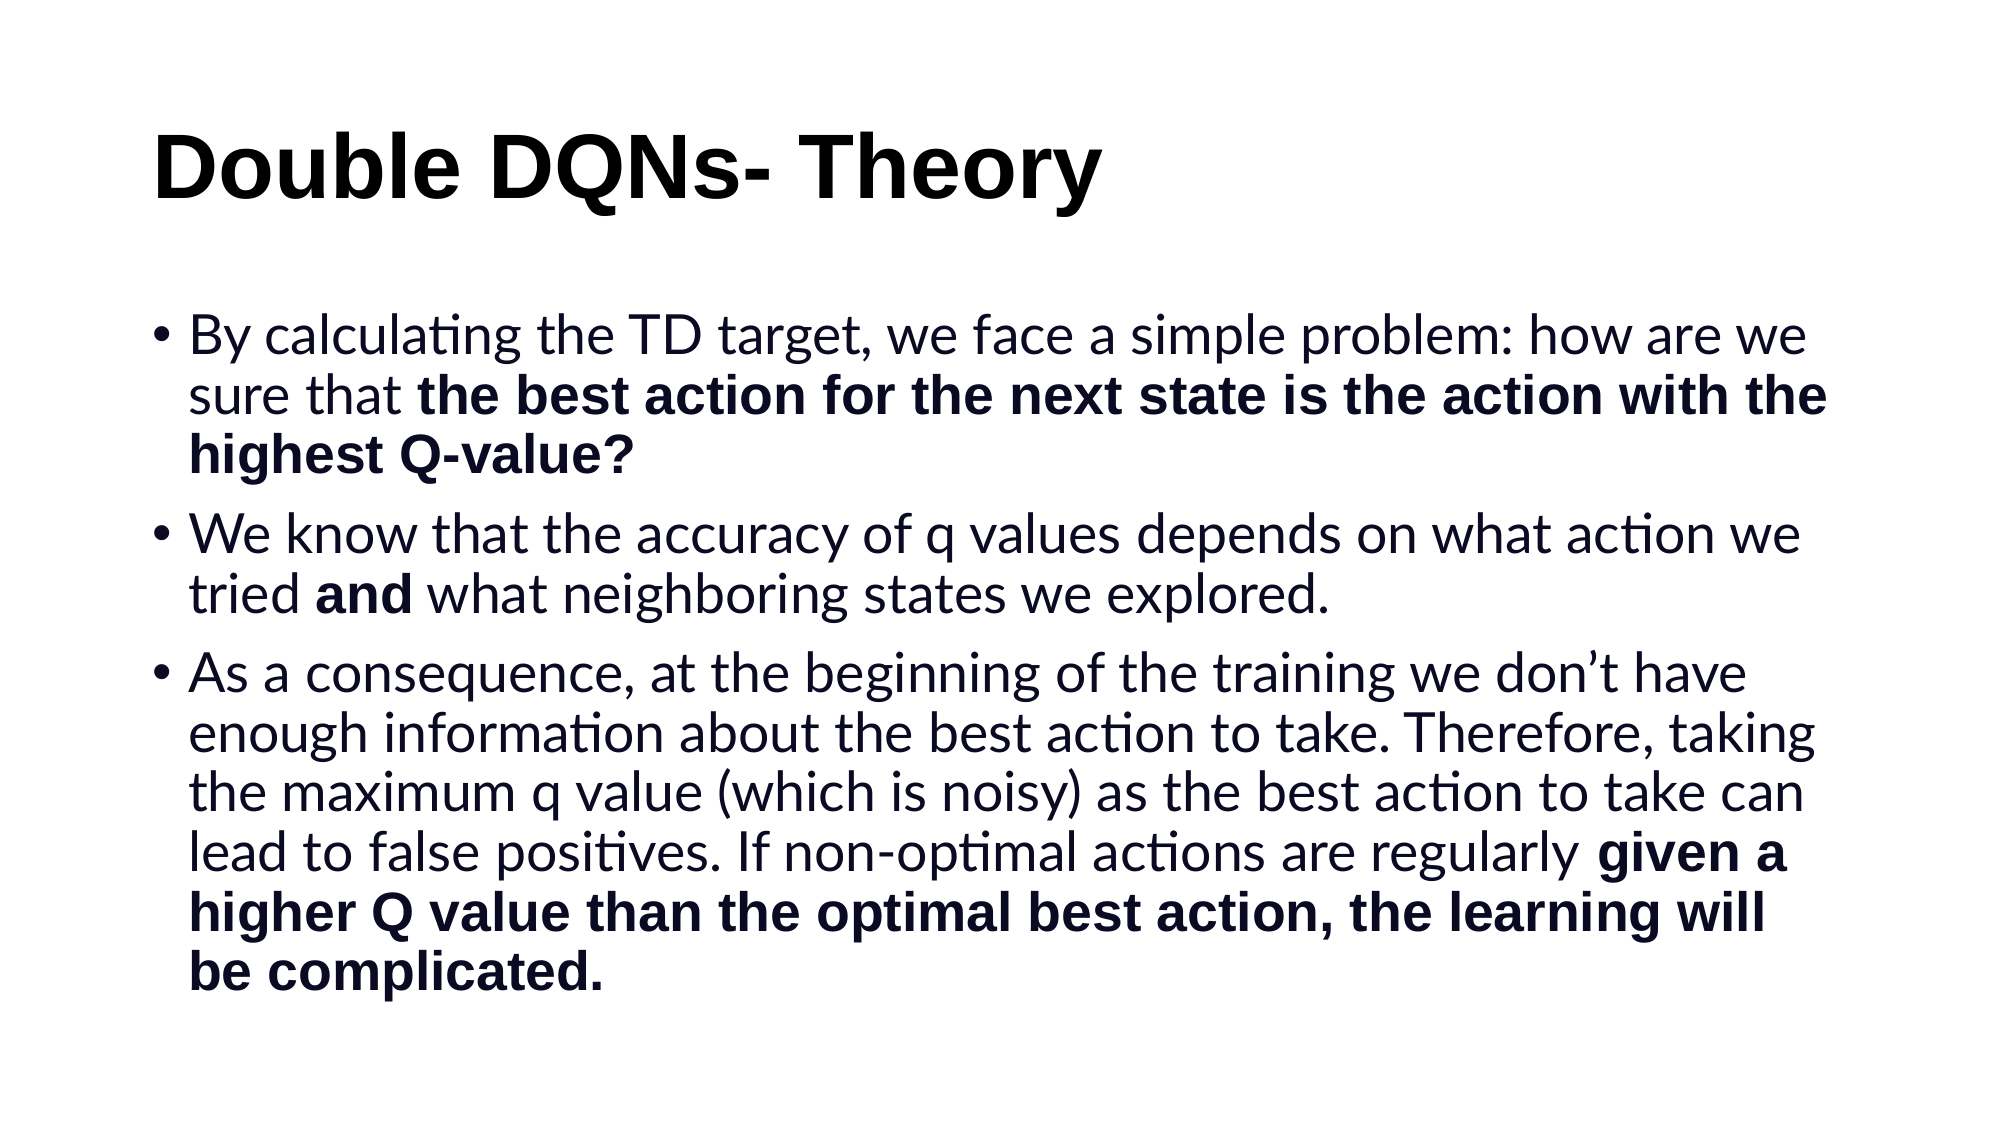

# Double DQNs- Theory
By calculating the TD target, we face a simple problem: how are we sure that the best action for the next state is the action with the highest Q-value?
We know that the accuracy of q values depends on what action we tried and what neighboring states we explored.
As a consequence, at the beginning of the training we don’t have enough information about the best action to take. Therefore, taking the maximum q value (which is noisy) as the best action to take can lead to false positives. If non-optimal actions are regularly given a higher Q value than the optimal best action, the learning will be complicated.